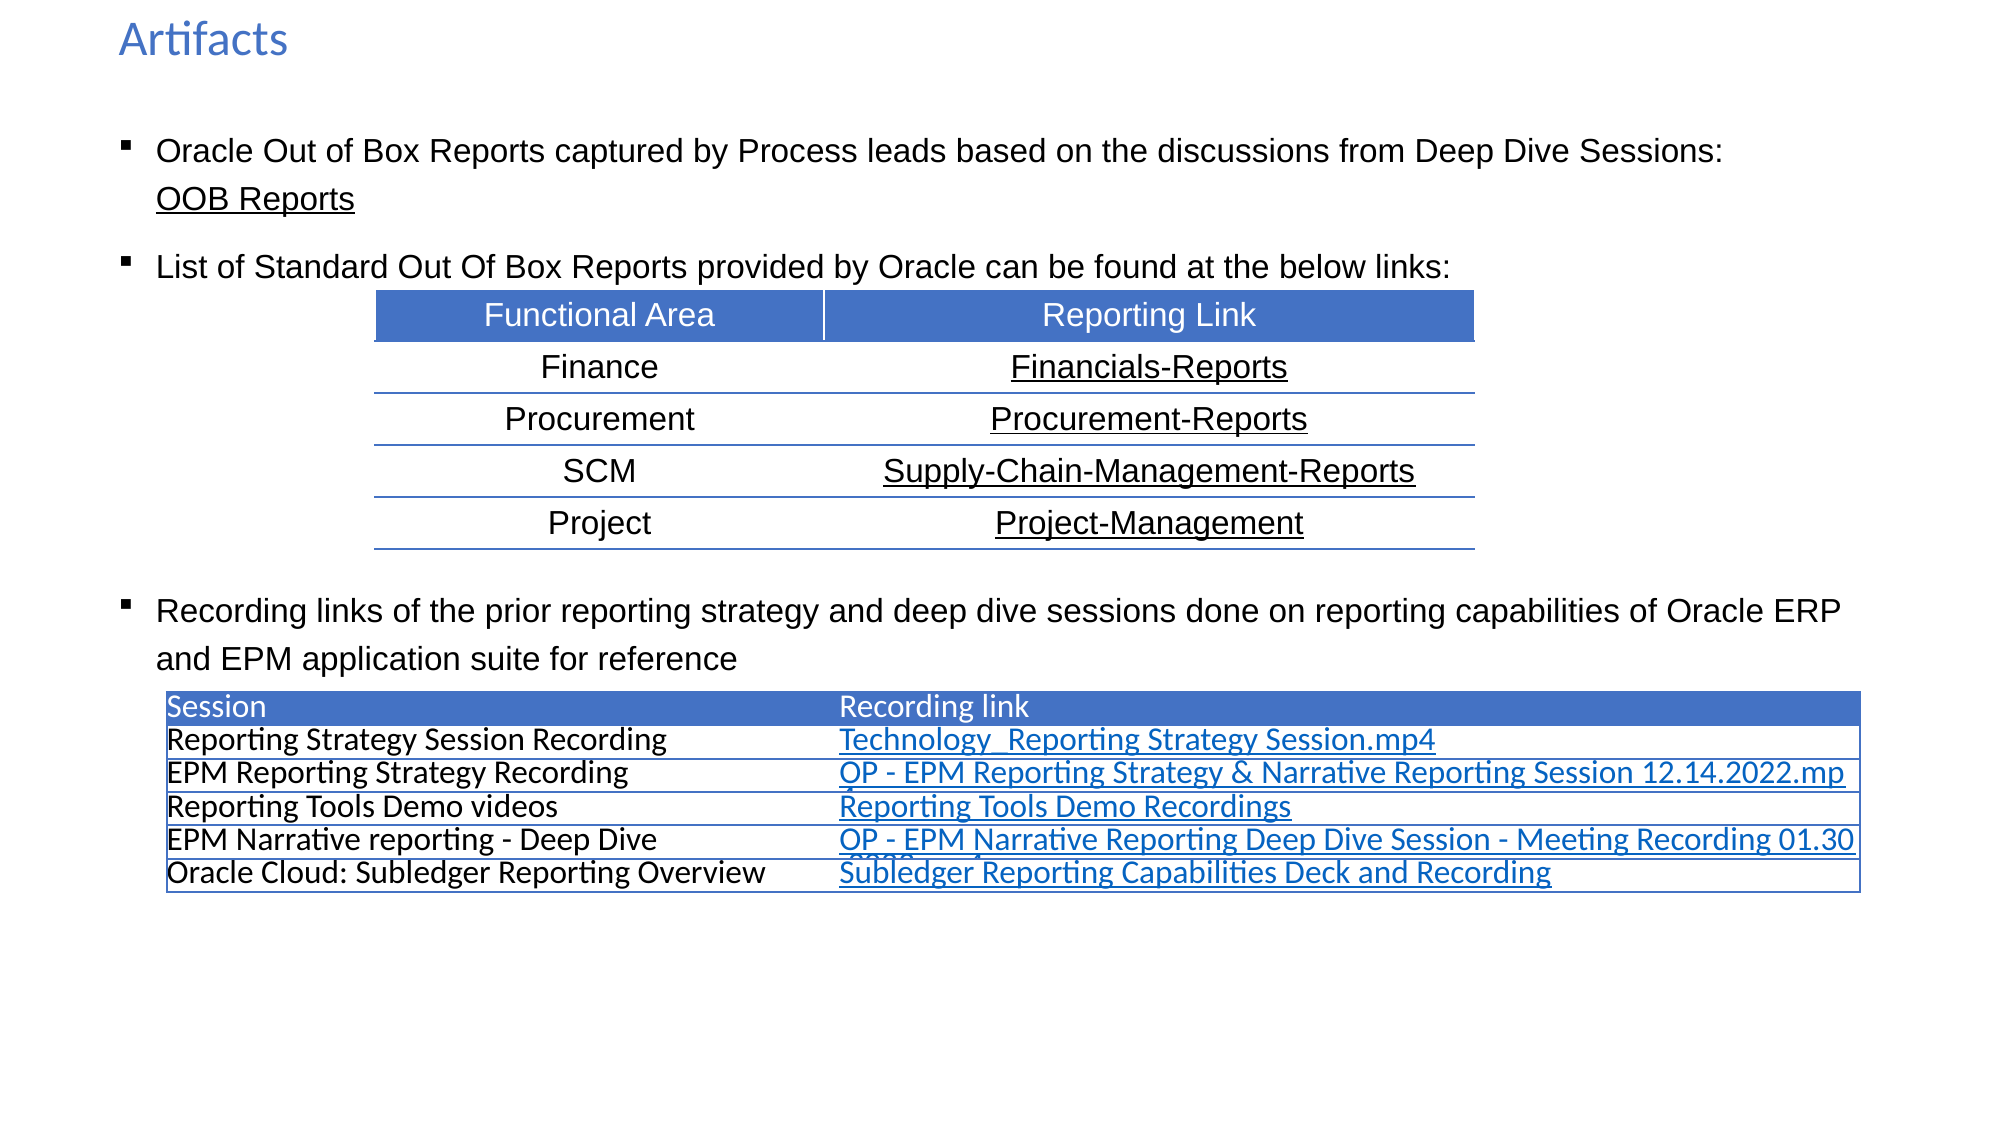

# Artifacts
Oracle Out of Box Reports captured by Process leads based on the discussions from Deep Dive Sessions: OOB Reports
List of Standard Out Of Box Reports provided by Oracle can be found at the below links:

Recording links of the prior reporting strategy and deep dive sessions done on reporting capabilities of Oracle ERP and EPM application suite for reference

| Functional Area | Reporting Link |
| --- | --- |
| Finance | Financials-Reports |
| Procurement | Procurement-Reports |
| SCM | Supply-Chain-Management-Reports |
| Project | Project-Management |
| Session | Recording link |
| --- | --- |
| Reporting Strategy Session Recording | Technology\_Reporting Strategy Session.mp4 |
| EPM Reporting Strategy Recording | OP - EPM Reporting Strategy & Narrative Reporting Session 12.14.2022.mp4 |
| Reporting Tools Demo videos | Reporting Tools Demo Recordings |
| EPM Narrative reporting - Deep Dive | OP - EPM Narrative Reporting Deep Dive Session - Meeting Recording 01.30.2023.mp4 |
| Oracle Cloud: Subledger Reporting Overview | Subledger Reporting Capabilities Deck and Recording |